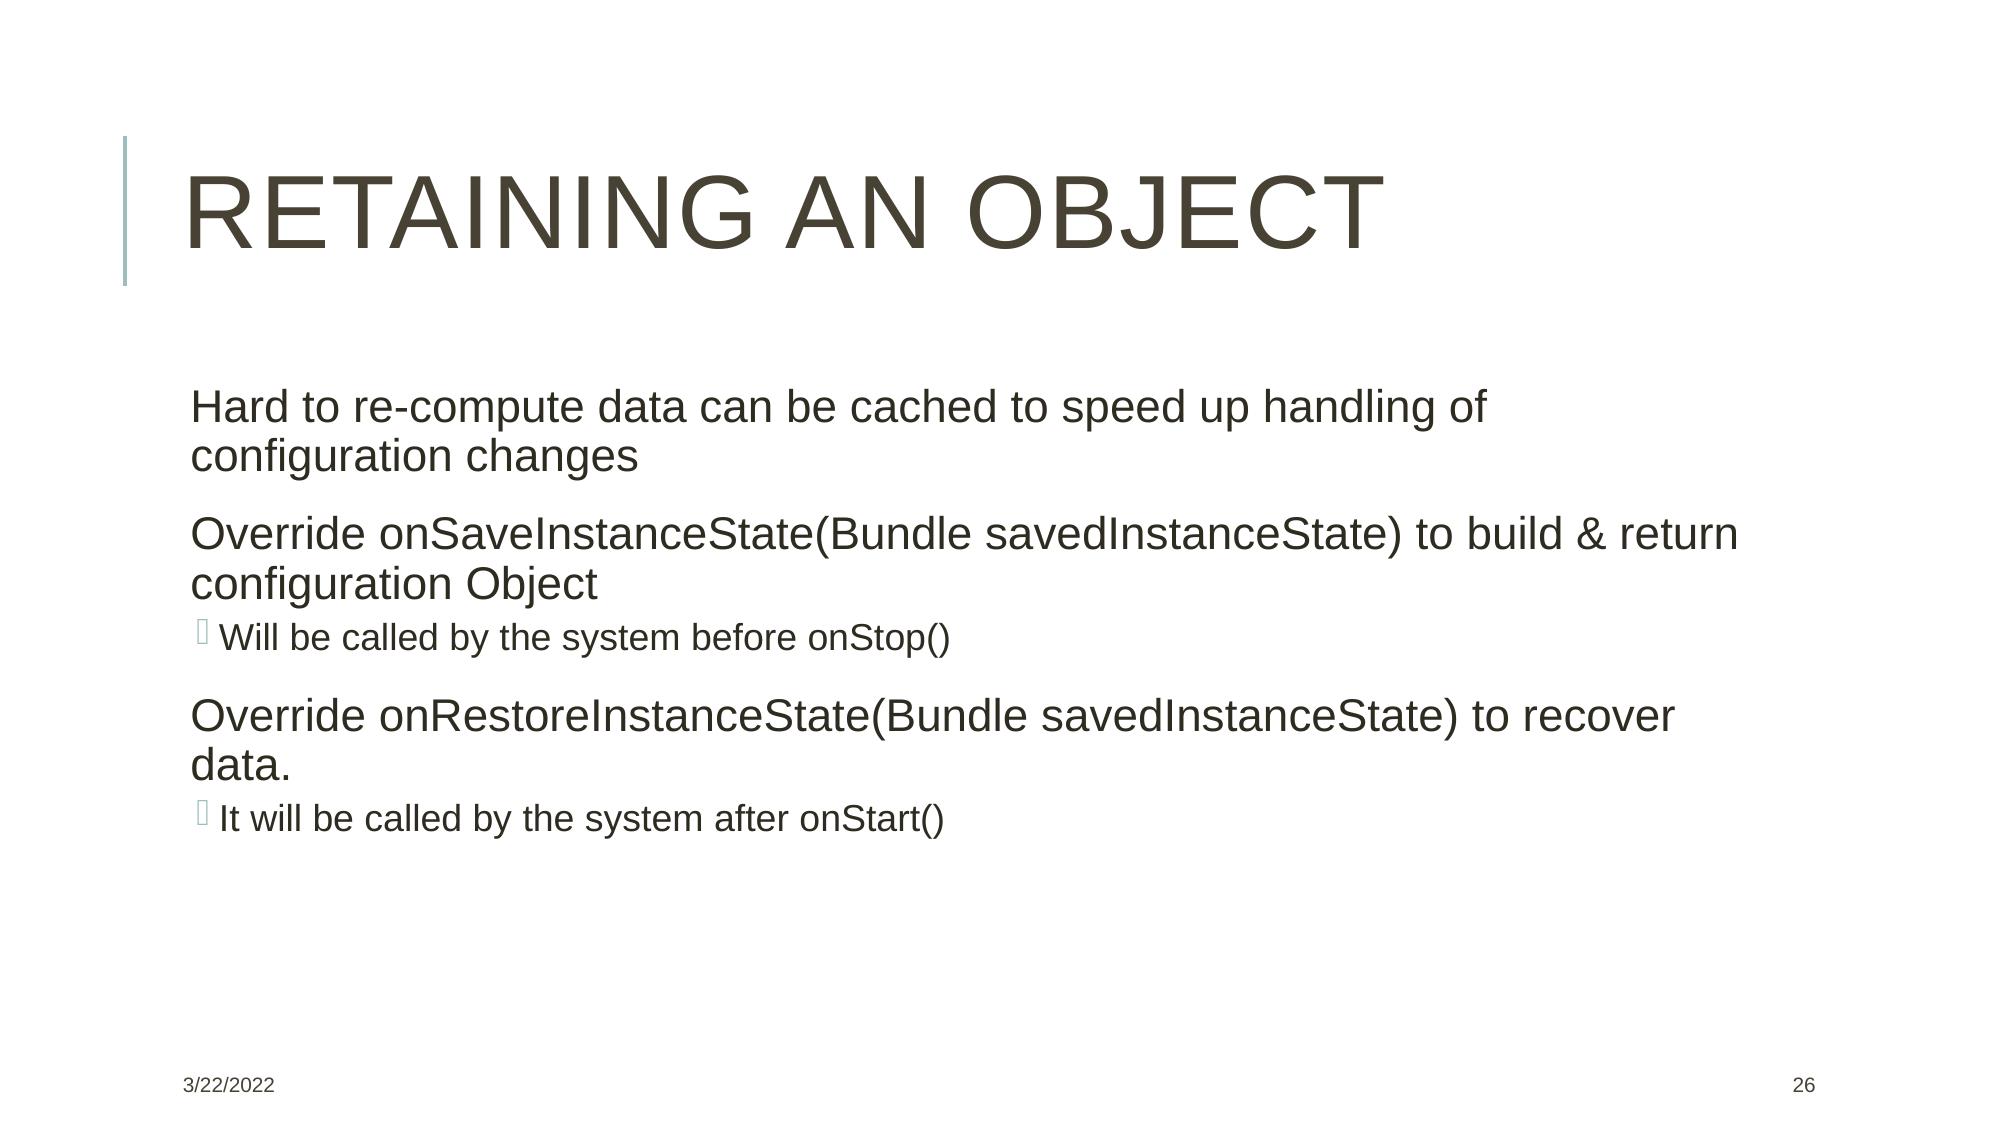

# Retaining an object
Hard to re-compute data can be cached to speed up handling of configuration changes
Override onSaveInstanceState(Bundle savedInstanceState) to build & return configuration Object
Will be called by the system before onStop()
Override onRestoreInstanceState(Bundle savedInstanceState) to recover data.
It will be called by the system after onStart()

3/22/2022
26